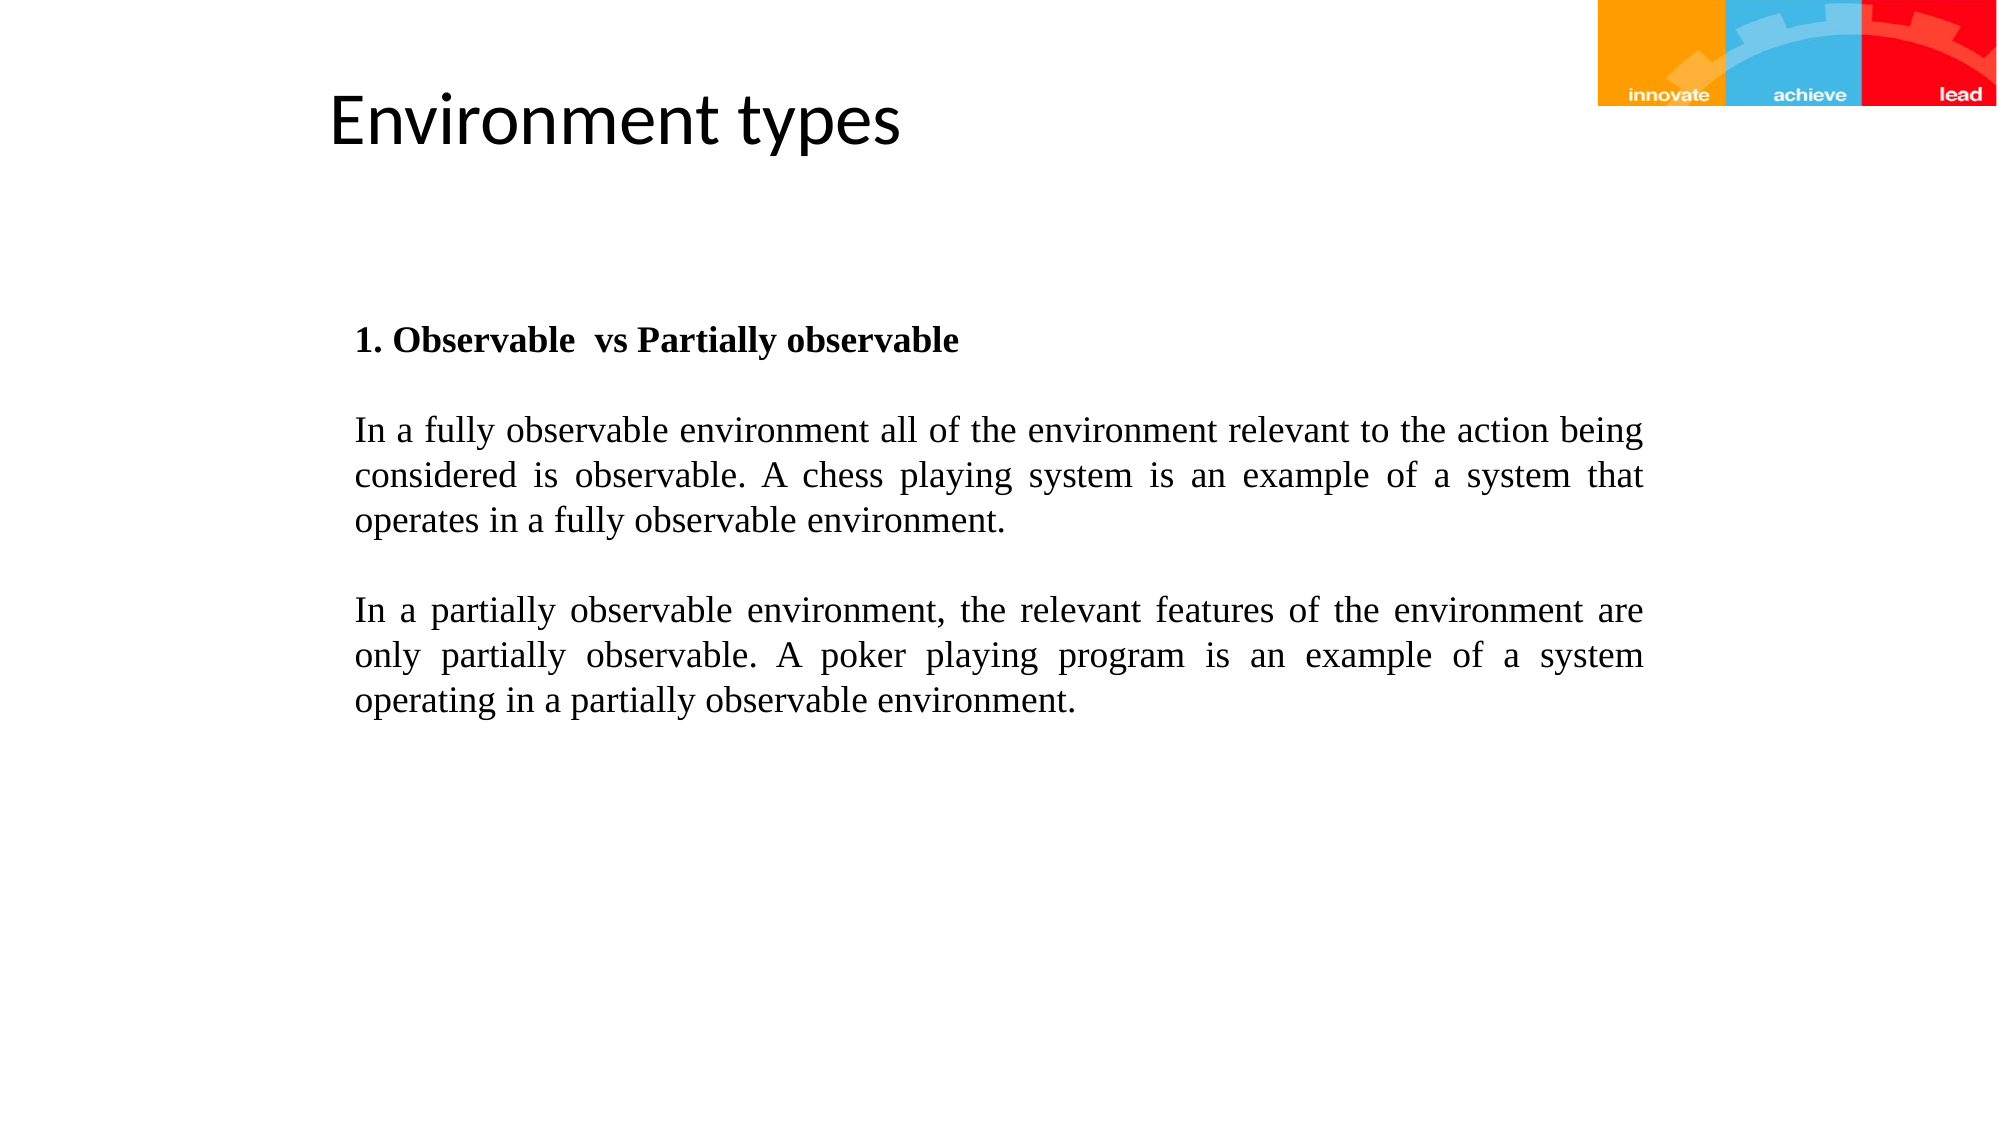

Environment types

1. Observable  vs Partially observable

In a fully observable environment all of the environment relevant to the action being considered is observable. A chess playing system is an example of a system that operates in a fully observable environment.

In a partially observable environment, the relevant features of the environment are only partially observable. A poker playing program is an example of a system operating in a partially observable environment.